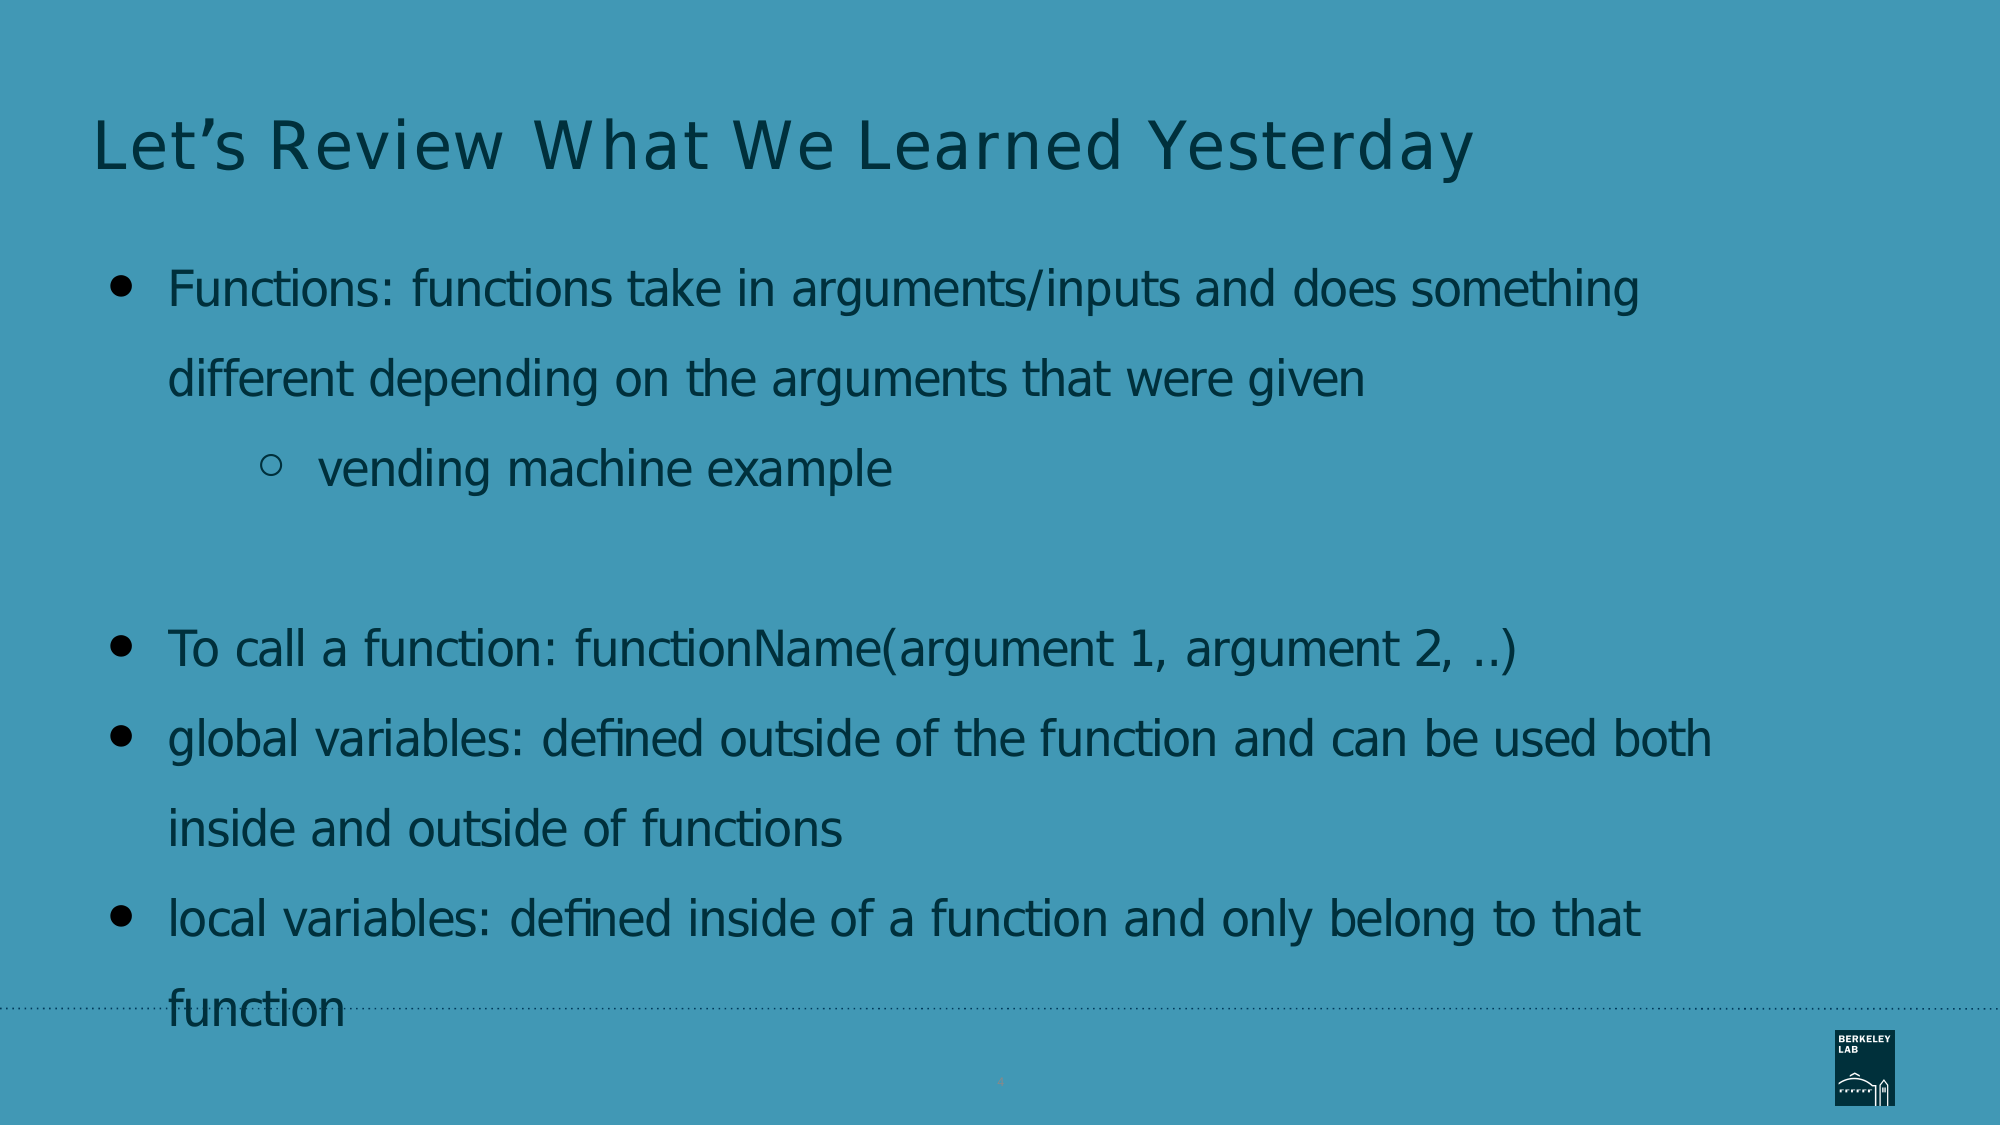

# Let’s Review What We Learned Yesterday
Functions: functions take in arguments/inputs and does something different depending on the arguments that were given
vending machine example

To call a function: functionName(argument 1, argument 2, ..)
global variables: defined outside of the function and can be used both inside and outside of functions
local variables: defined inside of a function and only belong to that function
4